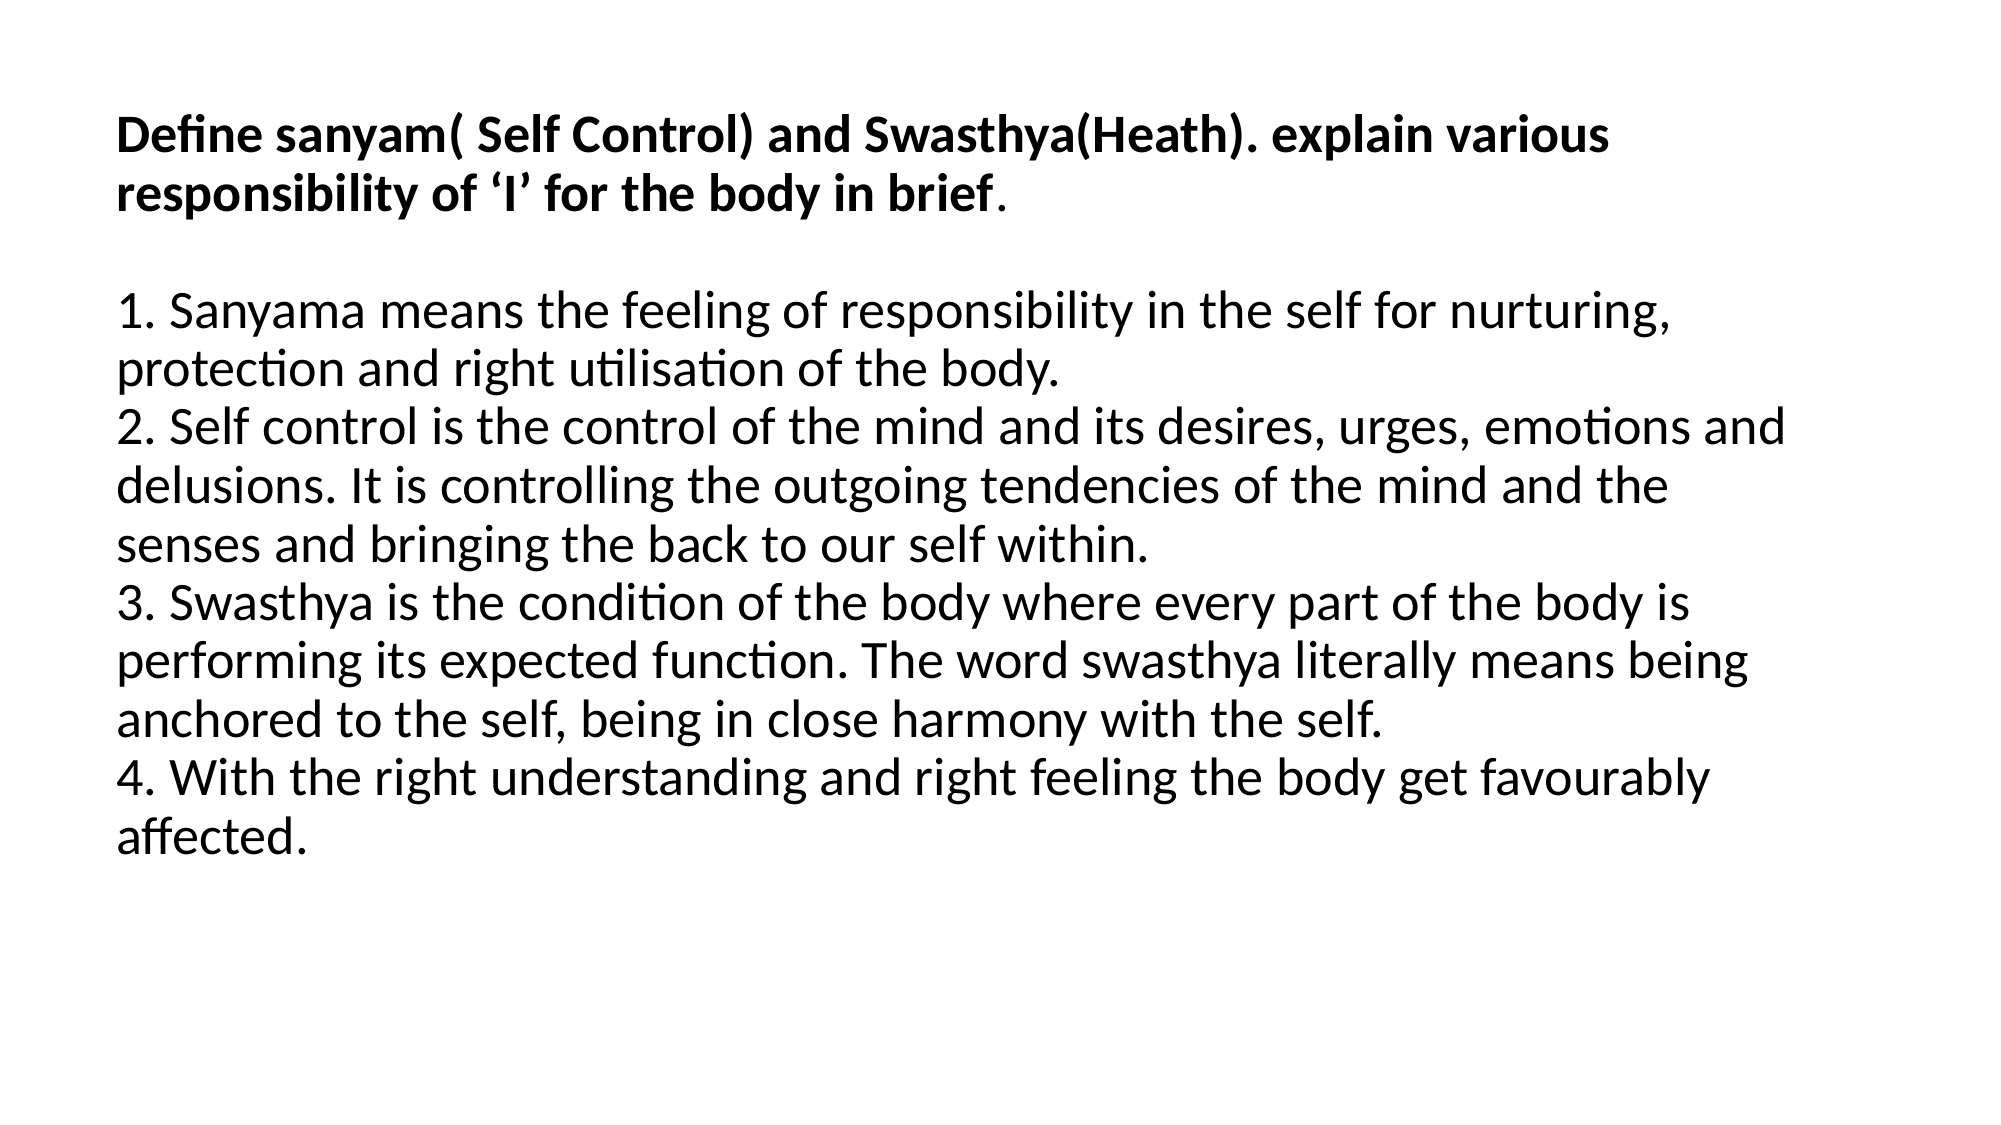

# Define sanyam( Self Control) and Swasthya(Heath). explain various responsibility of ‘I’ for the body in brief. 1. Sanyama means the feeling of responsibility in the self for nurturing, protection and right utilisation of the body. 2. Self control is the control of the mind and its desires, urges, emotions and delusions. It is controlling the outgoing tendencies of the mind and the senses and bringing the back to our self within. 3. Swasthya is the condition of the body where every part of the body is performing its expected function. The word swasthya literally means being anchored to the self, being in close harmony with the self. 4. With the right understanding and right feeling the body get favourably affected.